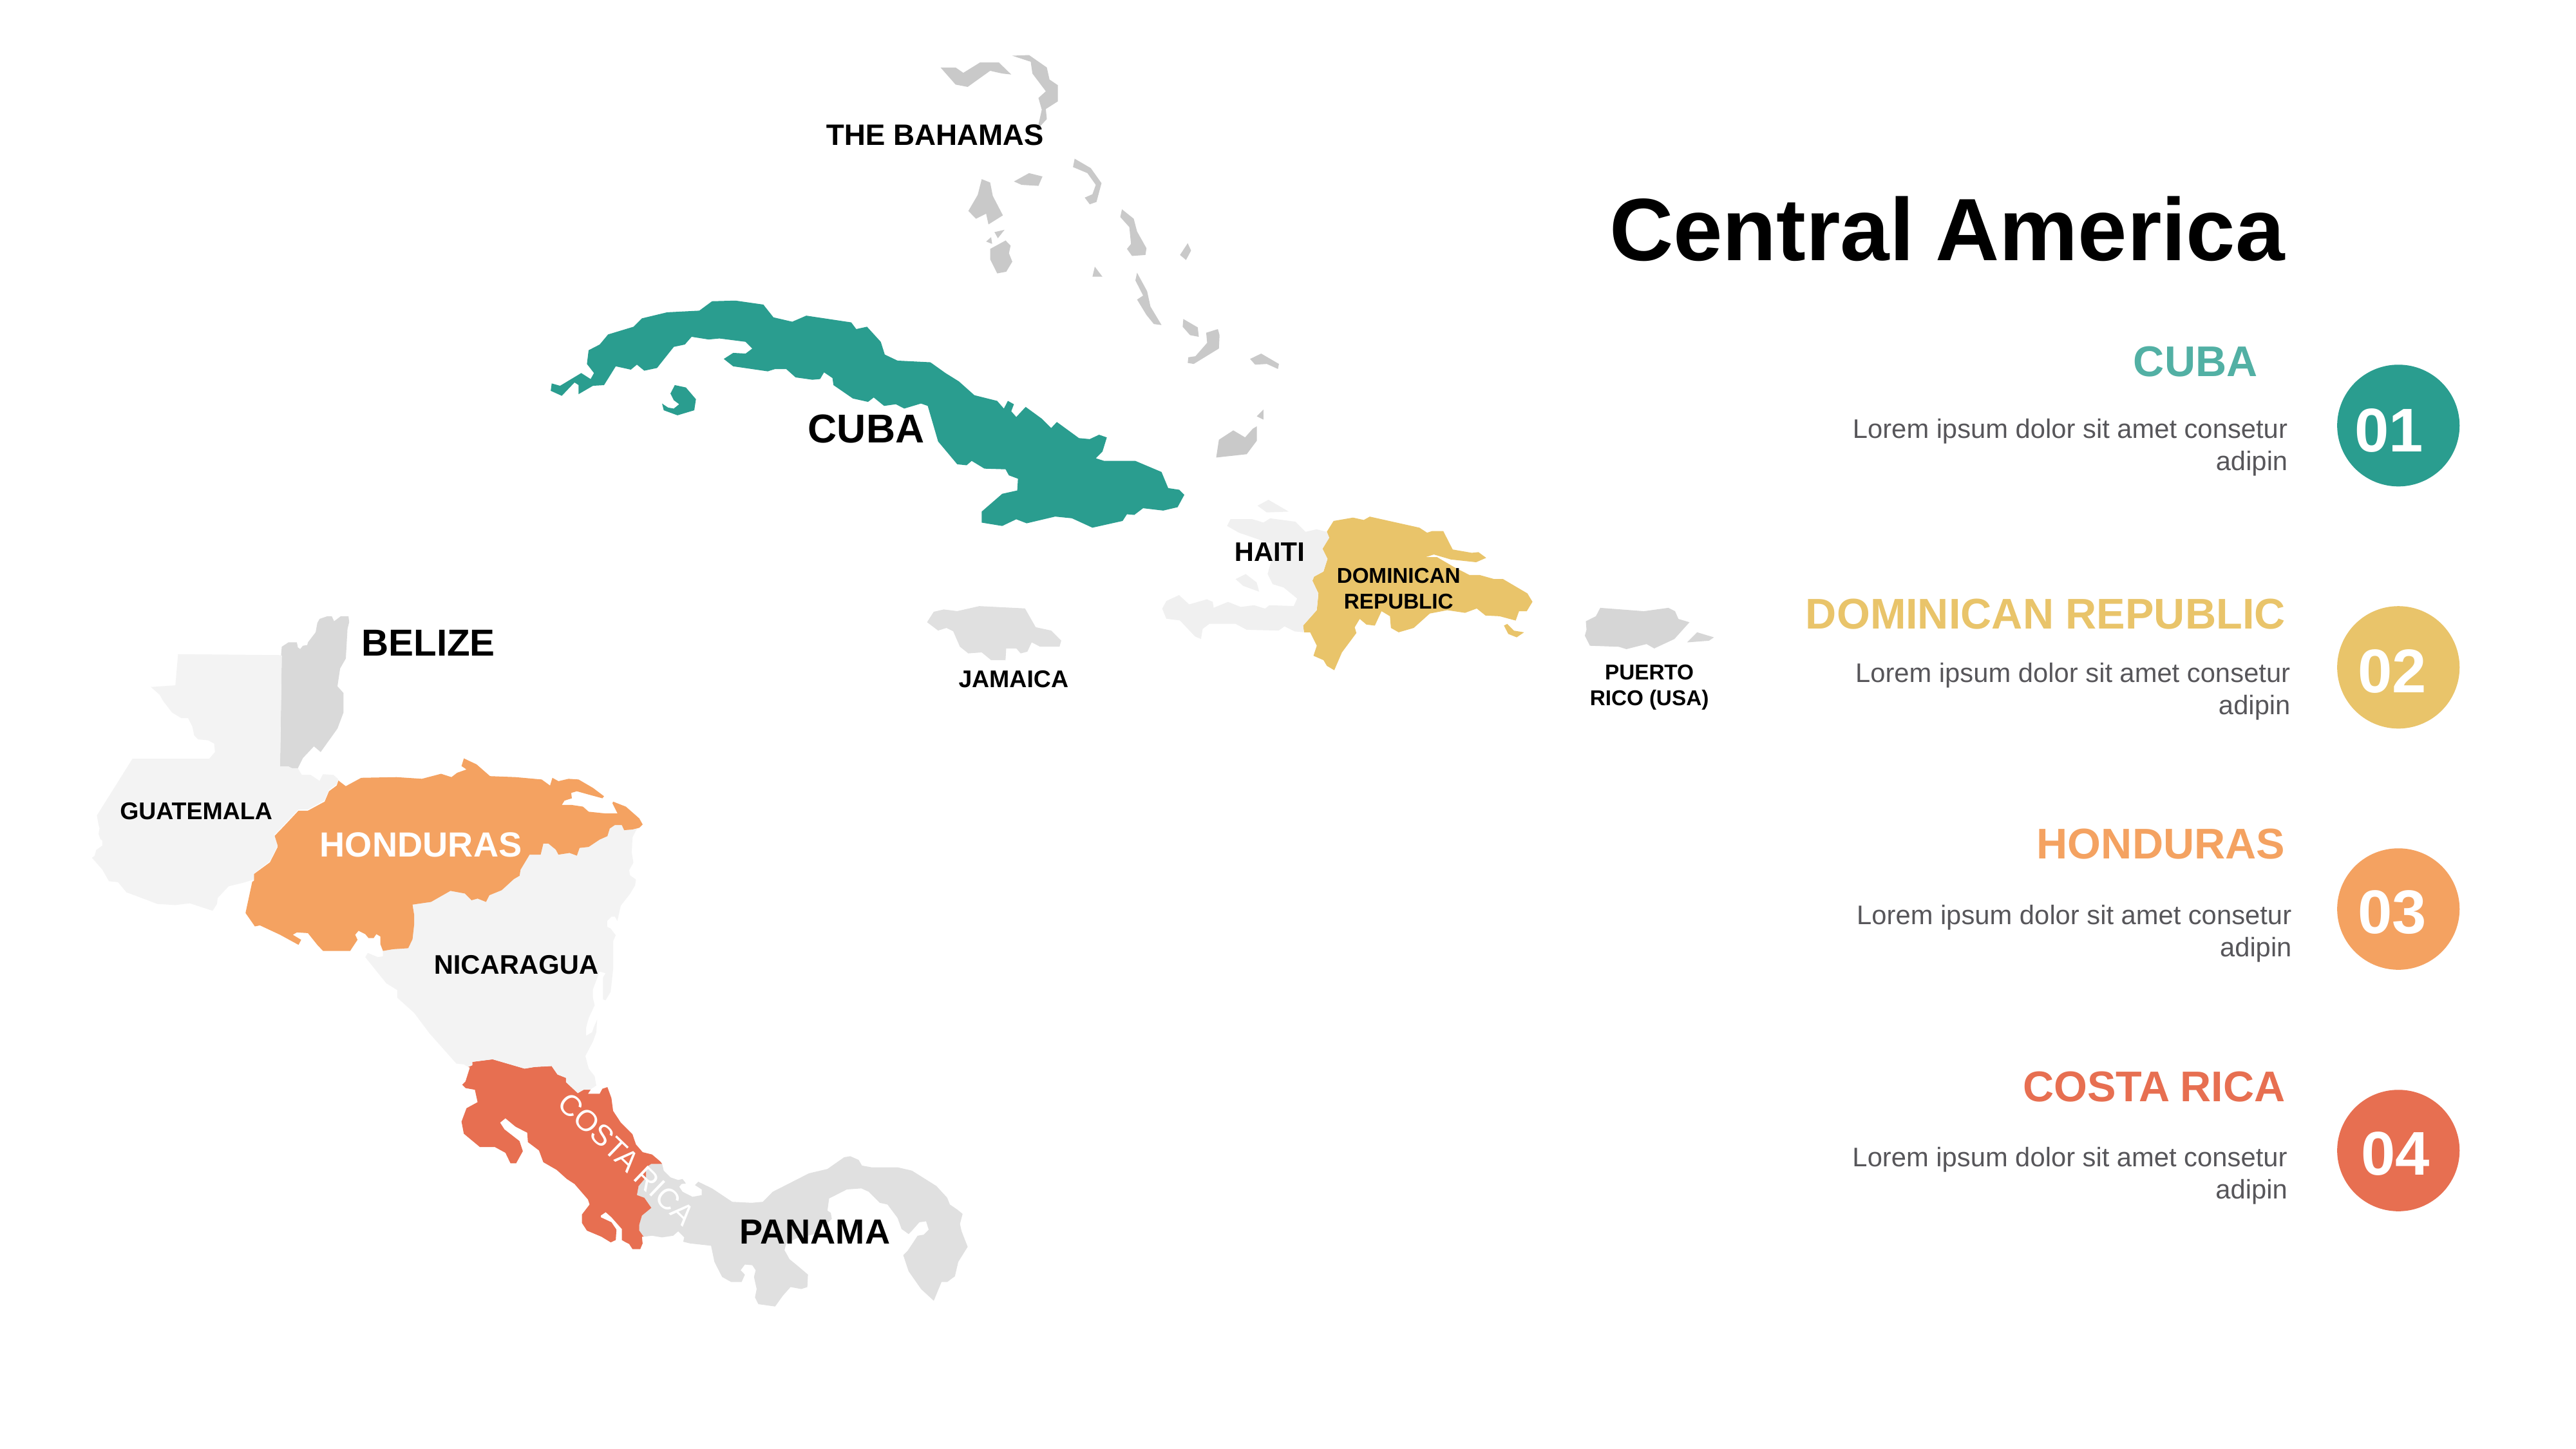

THE BAHAMAS
Central America

CUBA

01
CUBA
Lorem ipsum dolor sit amet consetur adipin

HAITI
DOMINICAN
REPUBLIC
DOMINICAN REPUBLIC

BELIZE
02
Lorem ipsum dolor sit amet consetur adipin

PUERTO
RICO (USA)
JAMAICA

GUATEMALA
HONDURAS
HONDURAS

03
Lorem ipsum dolor sit amet consetur adipin
NICARAGUA
COSTA RICA

04
Lorem ipsum dolor sit amet consetur adipin
COSTA RICA

PANAMA